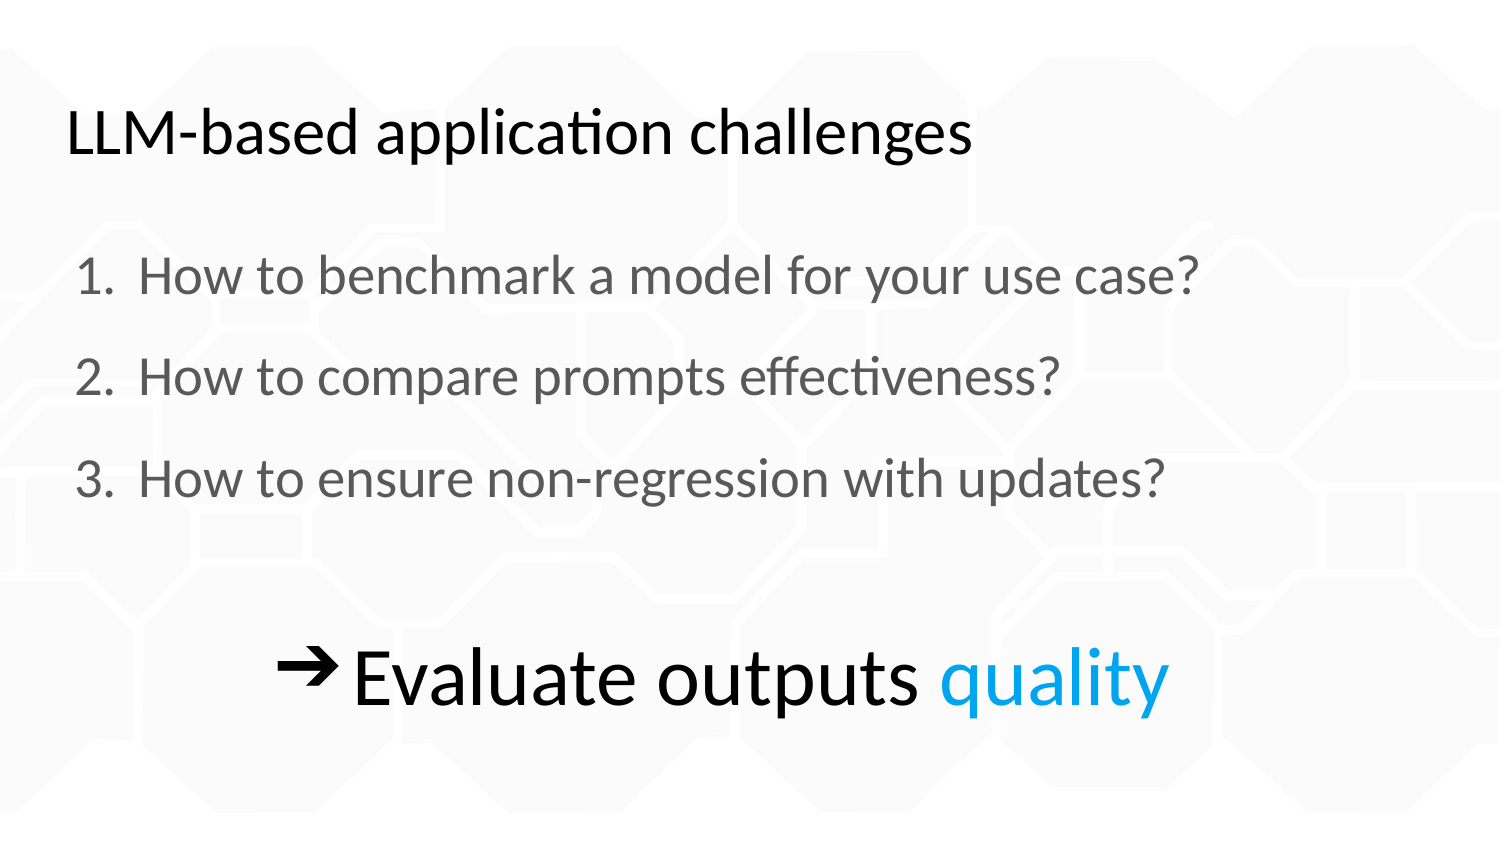

# LLM-based application challenges
How to benchmark a model for your use case?
How to compare prompts effectiveness?
How to ensure non-regression with updates?
Evaluate outputs quality